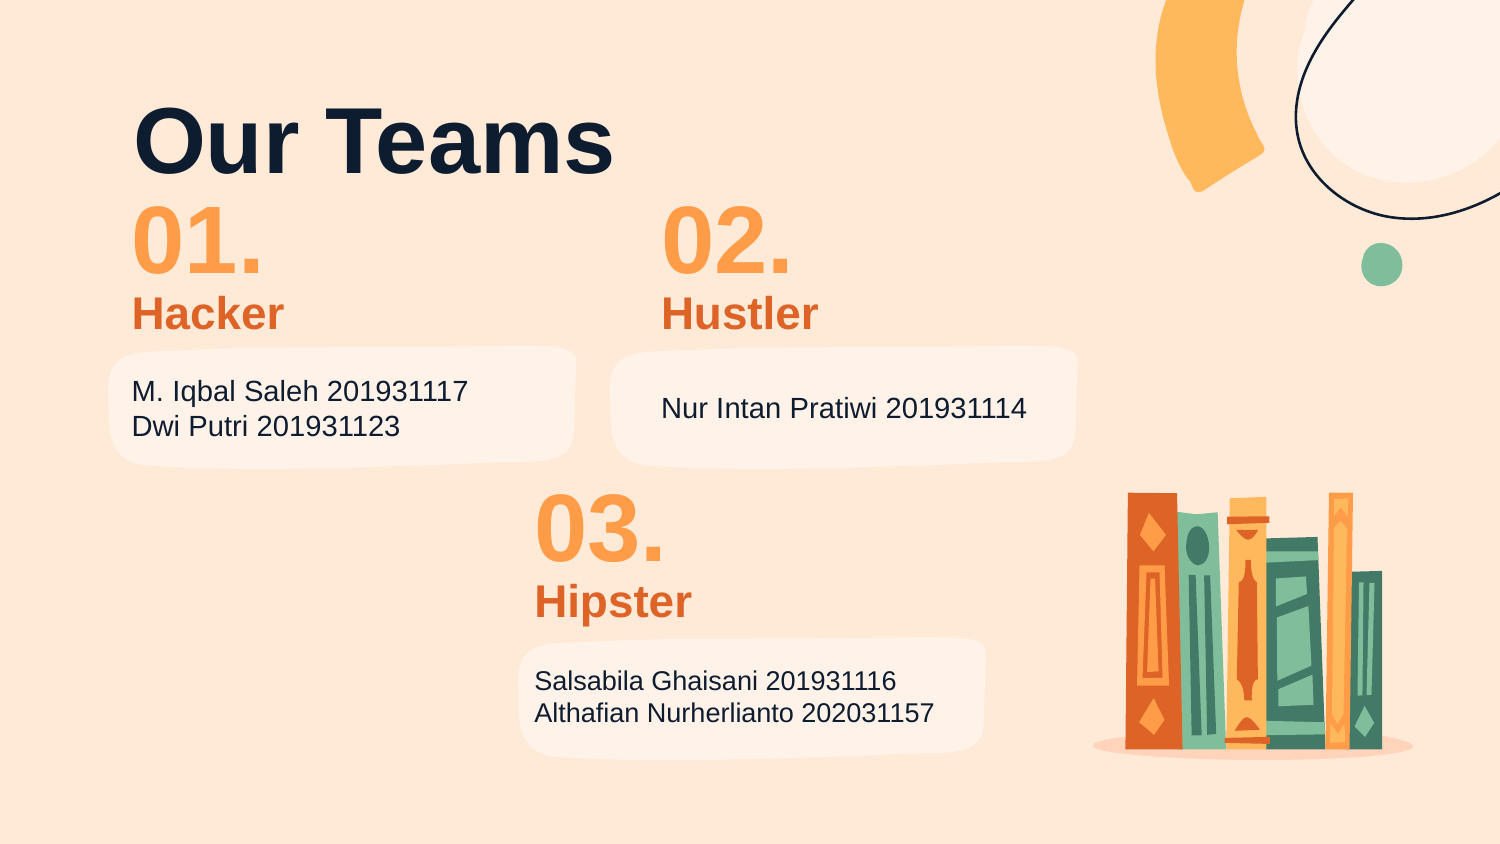

Our Teams
01.
02.

# Hacker
Hustler

M. Iqbal Saleh 201931117
Dwi Putri 201931123
Nur Intan Pratiwi 201931114
03.

Hipster

Salsabila Ghaisani 201931116
Althafian Nurherlianto 202031157